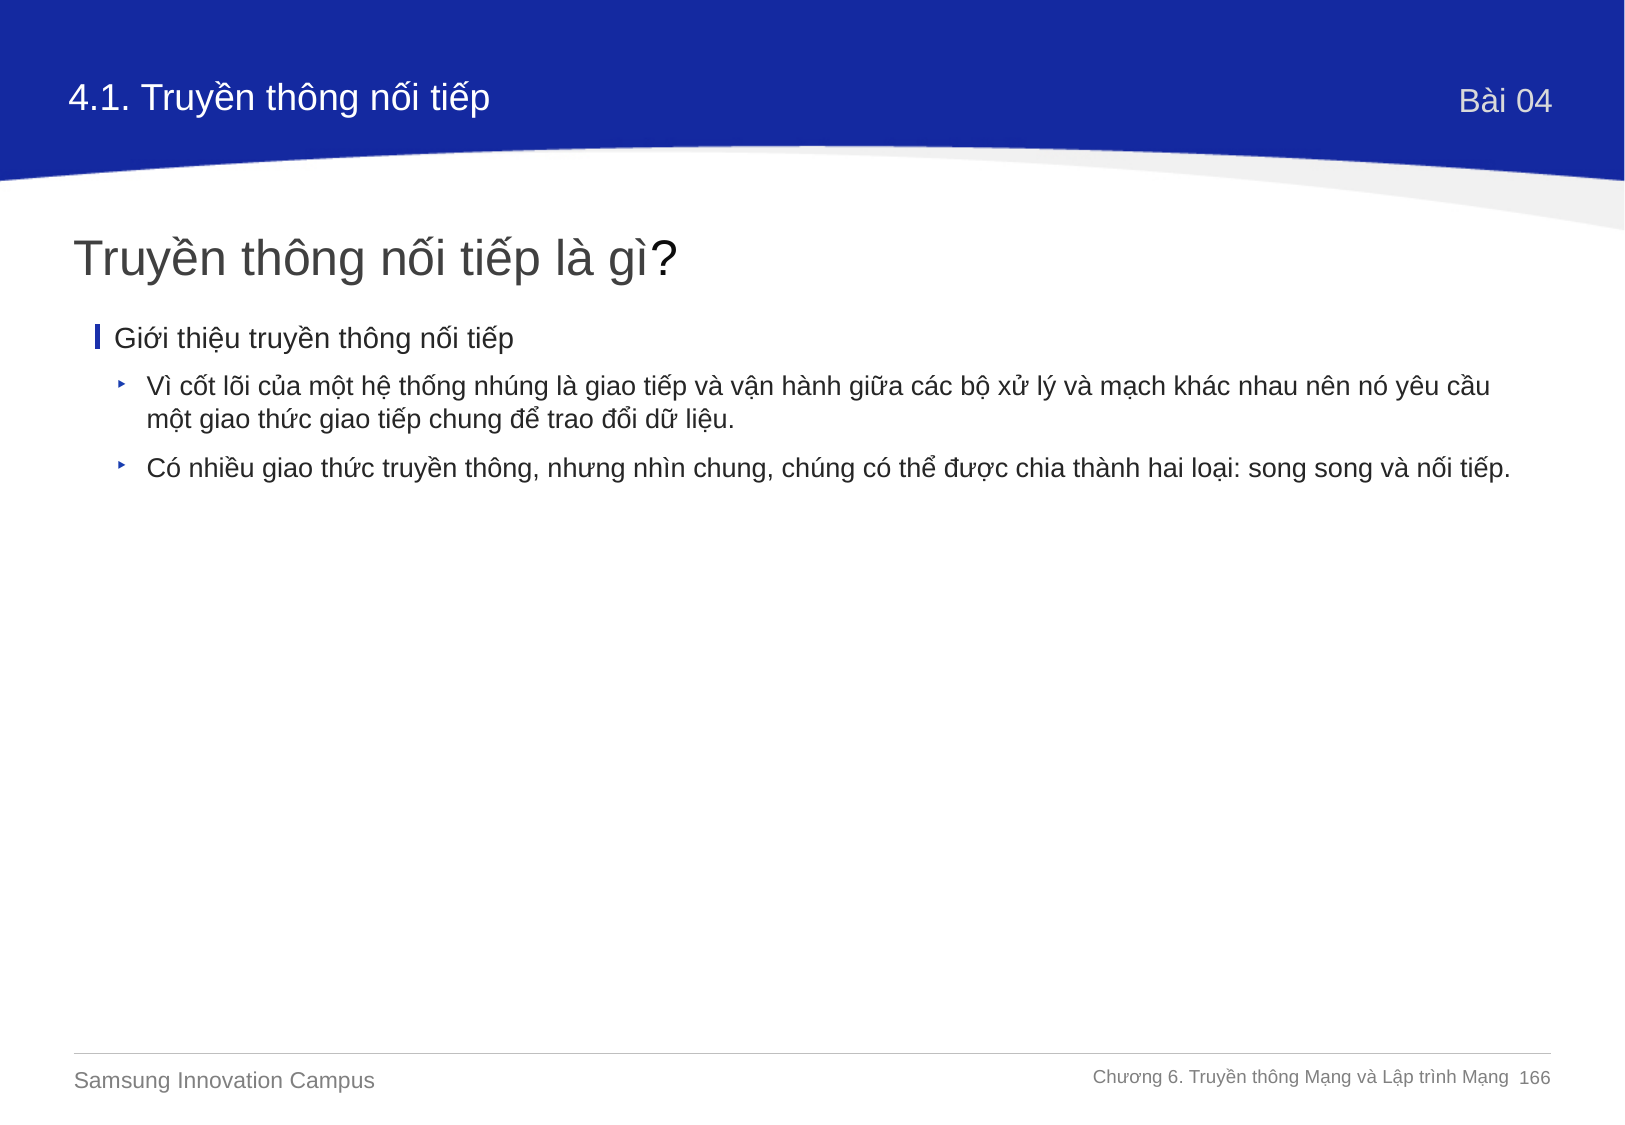

4.1. Truyền thông nối tiếp
Bài 04
Truyền thông nối tiếp là gì?
Giới thiệu truyền thông nối tiếp
Vì cốt lõi của một hệ thống nhúng là giao tiếp và vận hành giữa các bộ xử lý và mạch khác nhau nên nó yêu cầu một giao thức giao tiếp chung để trao đổi dữ liệu.
Có nhiều giao thức truyền thông, nhưng nhìn chung, chúng có thể được chia thành hai loại: song song và nối tiếp.